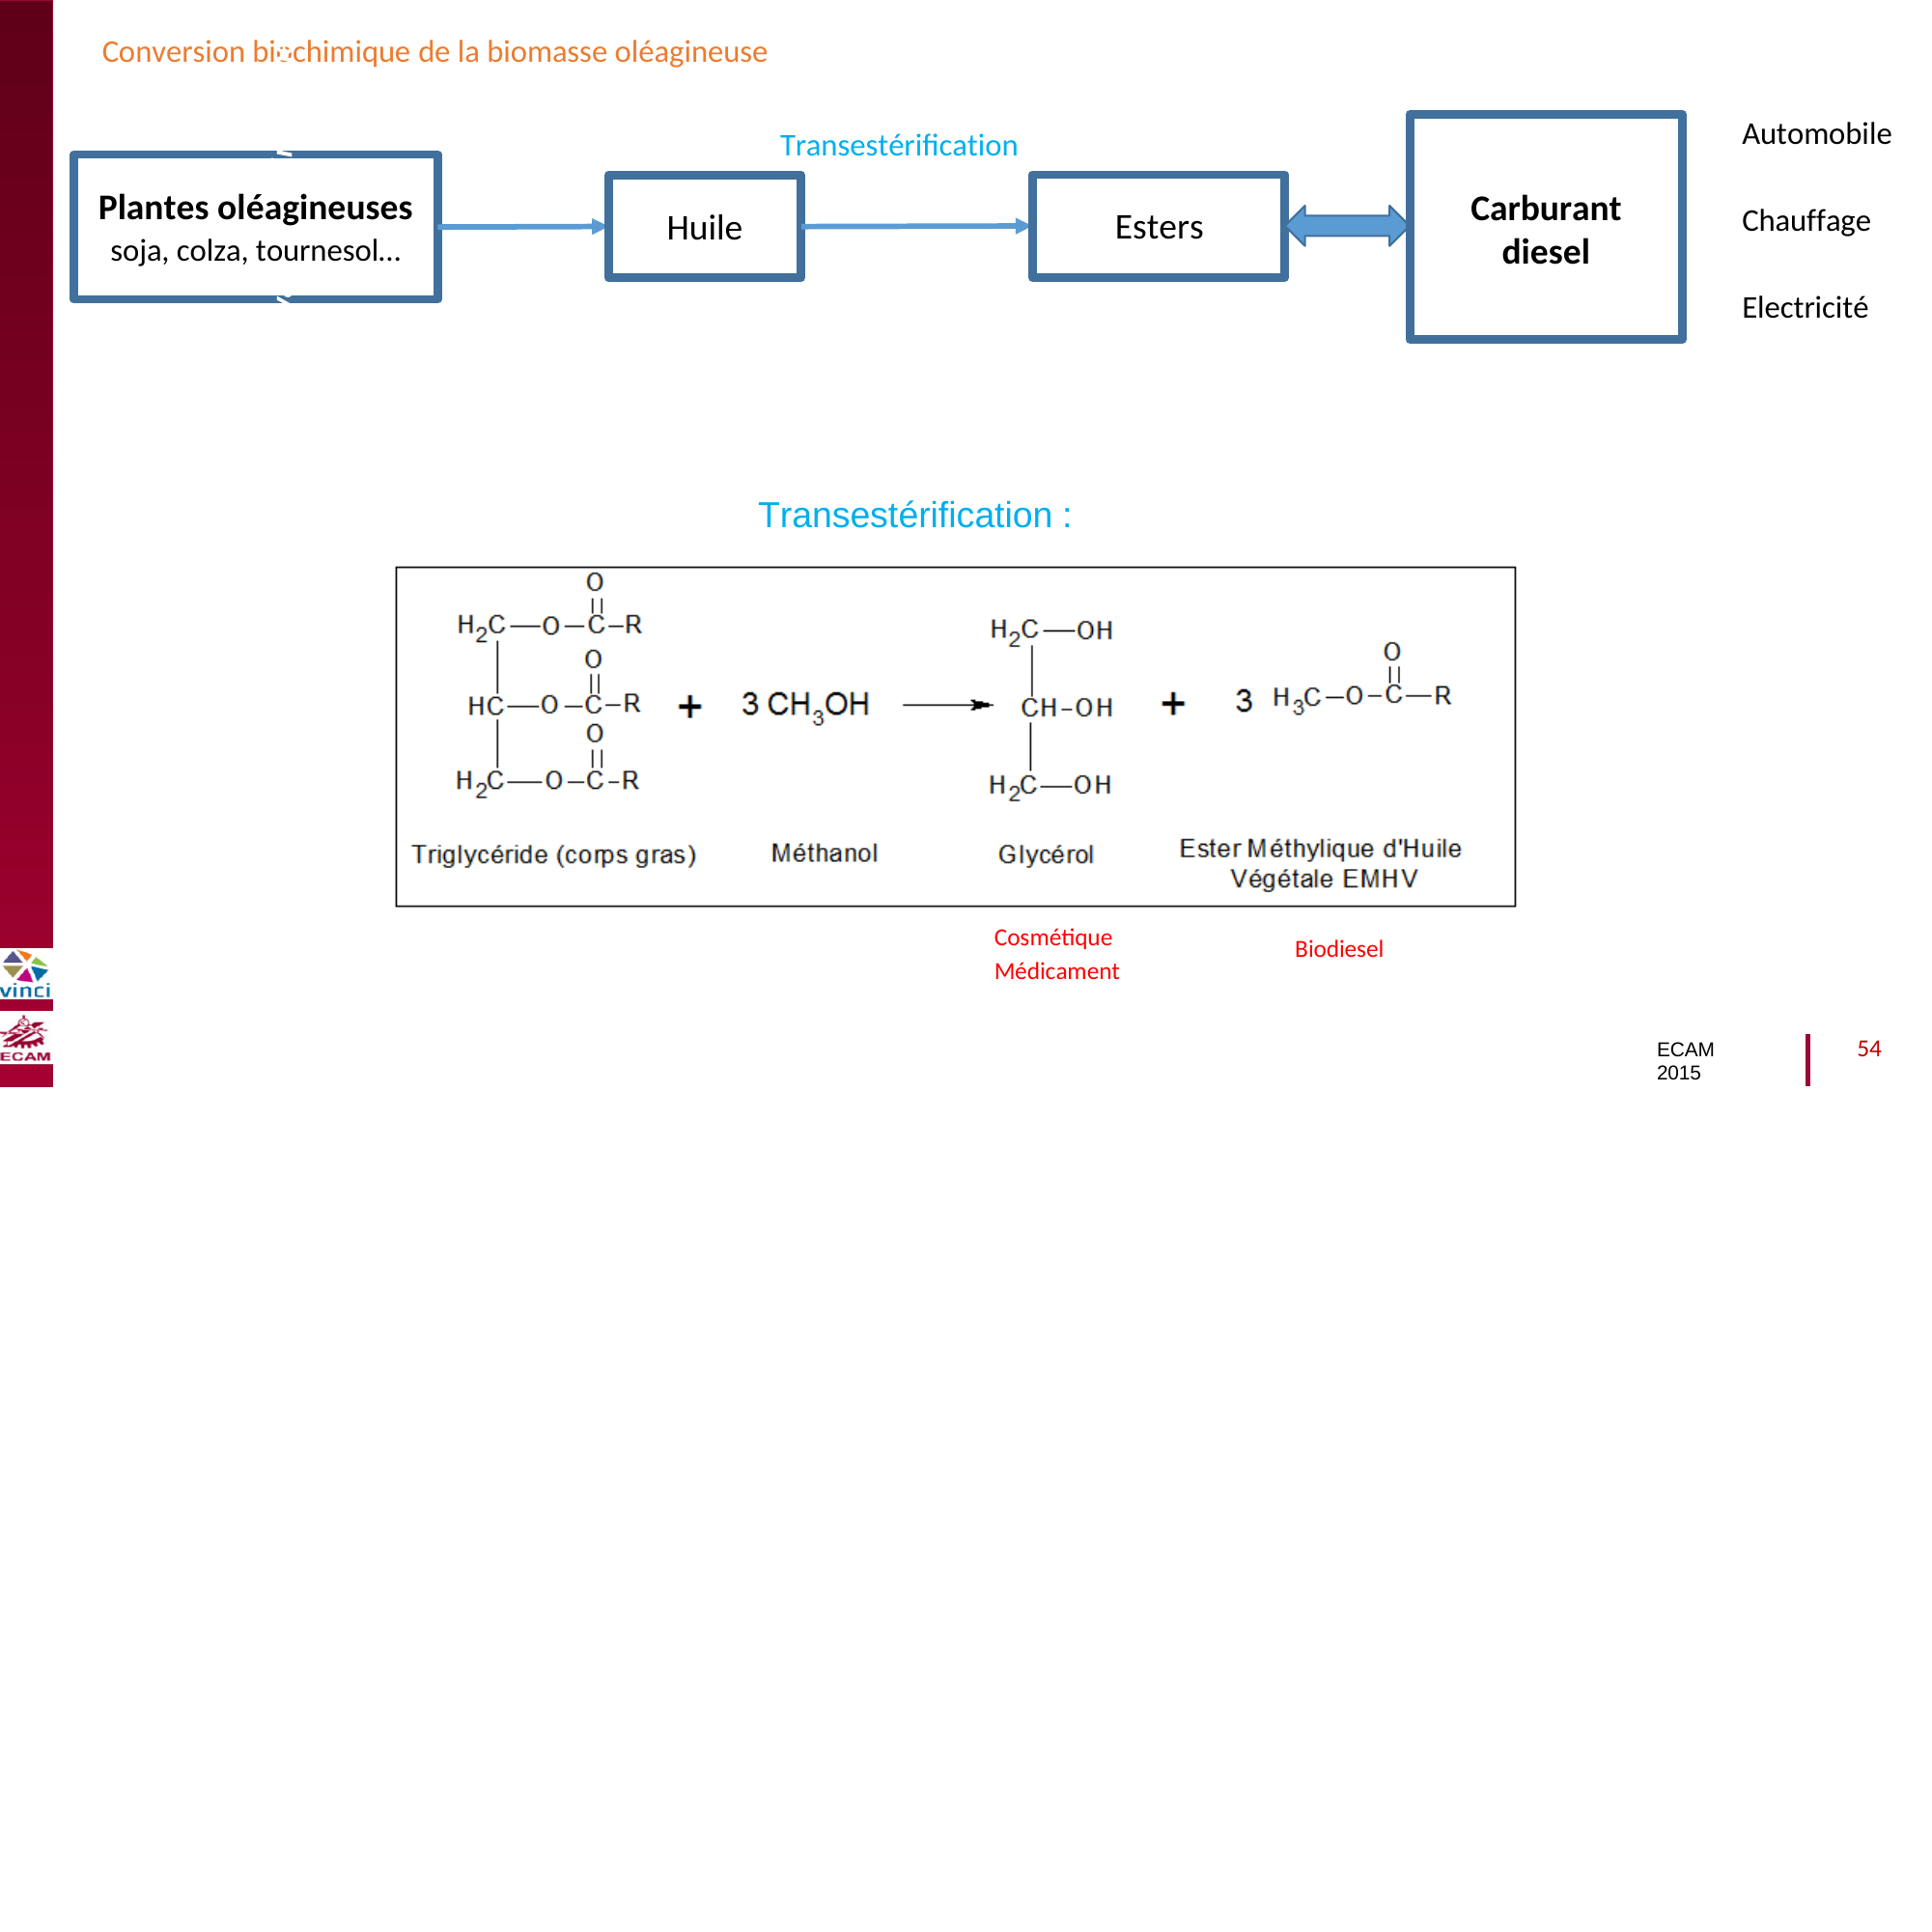

Conversion biochimique de la biomasse oléagineuse

Carburant diesel
Automobile
Transestérification

Plantes oléagineuses
soja, colza, tournesol…

Esters

Huile
Chauffage

B2040-Chimie du vivant et environnement
Electricité
Transestérification
:

Cosmétique
Médicament
Biodiesel

54
ECAM 2015